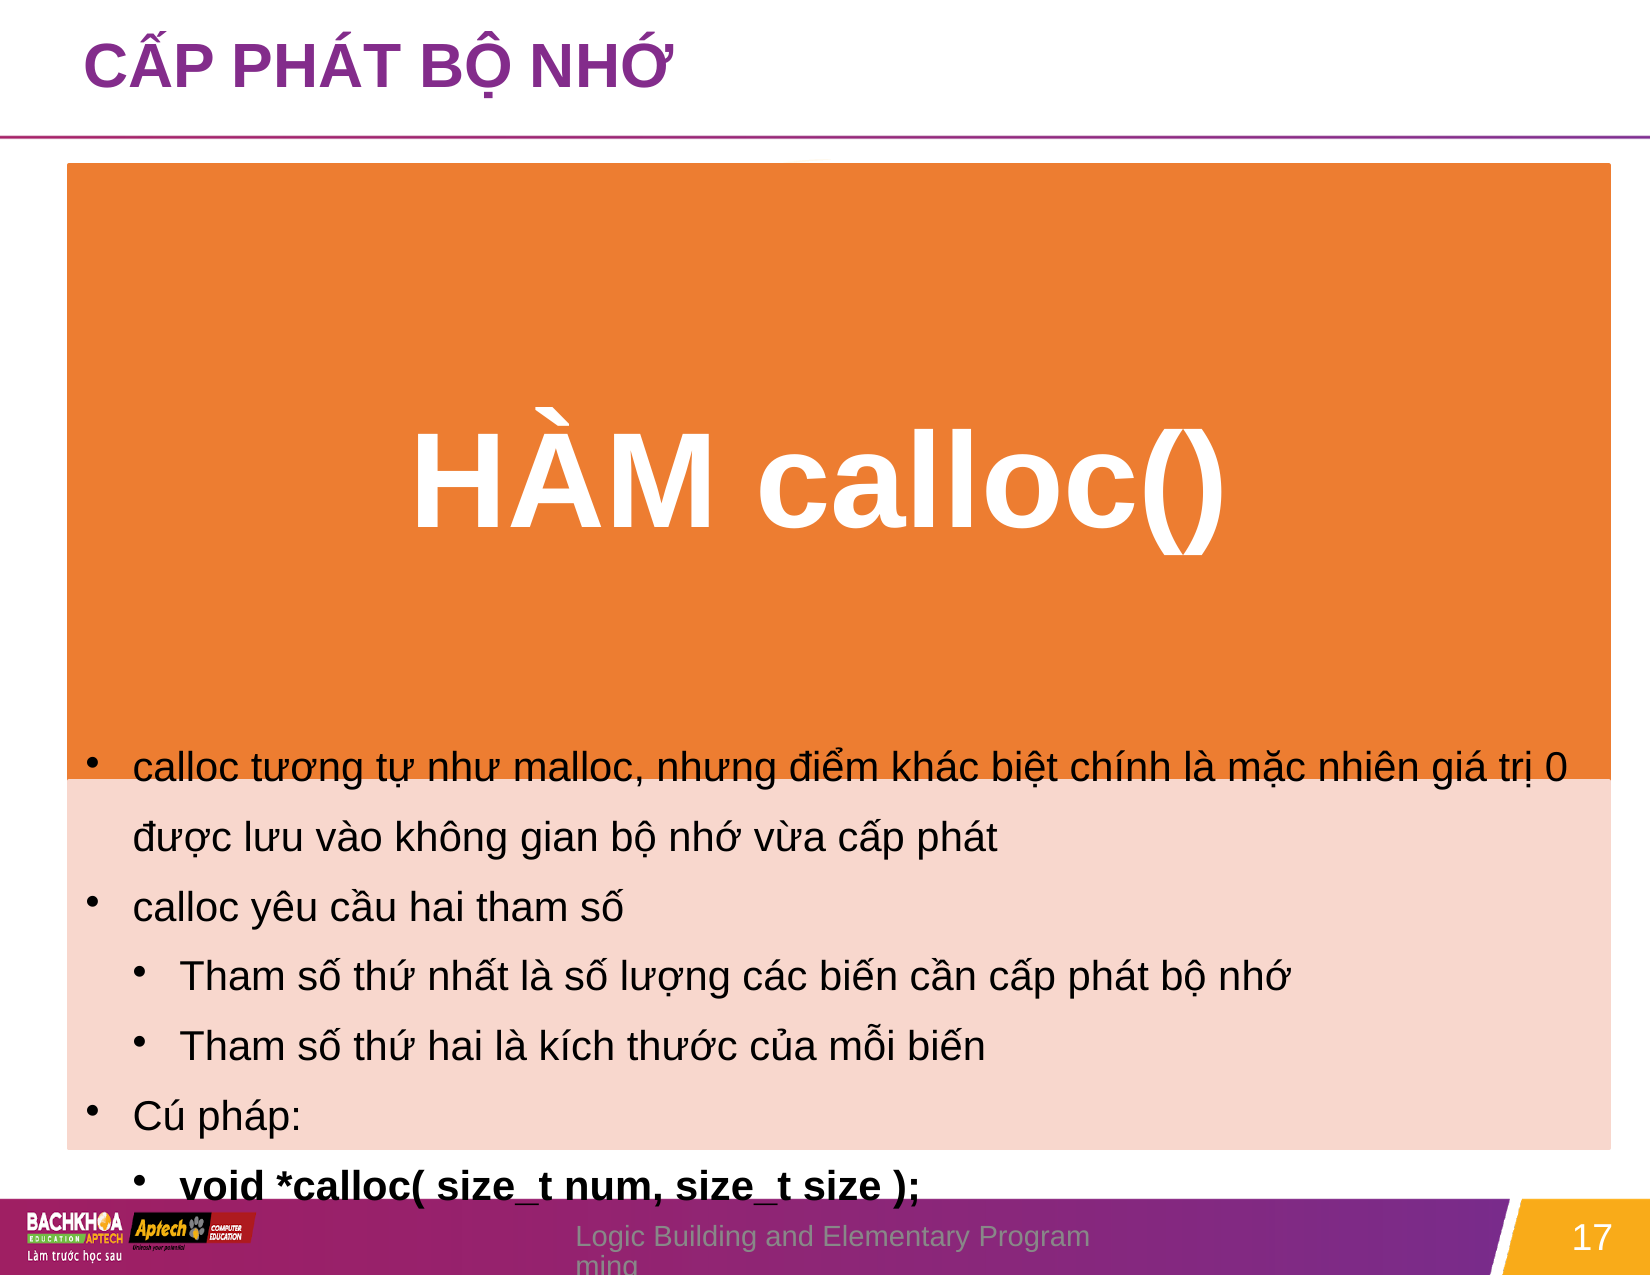

# CẤP PHÁT BỘ NHỚ
HÀM calloc()
calloc tương tự như malloc, nhưng điểm khác biệt chính là mặc nhiên giá trị 0 được lưu vào không gian bộ nhớ vừa cấp phát
calloc yêu cầu hai tham số
Tham số thứ nhất là số lượng các biến cần cấp phát bộ nhớ
Tham số thứ hai là kích thước của mỗi biến
Cú pháp:
void *calloc( size_t num, size_t size );
Logic Building and Elementary Programming
17